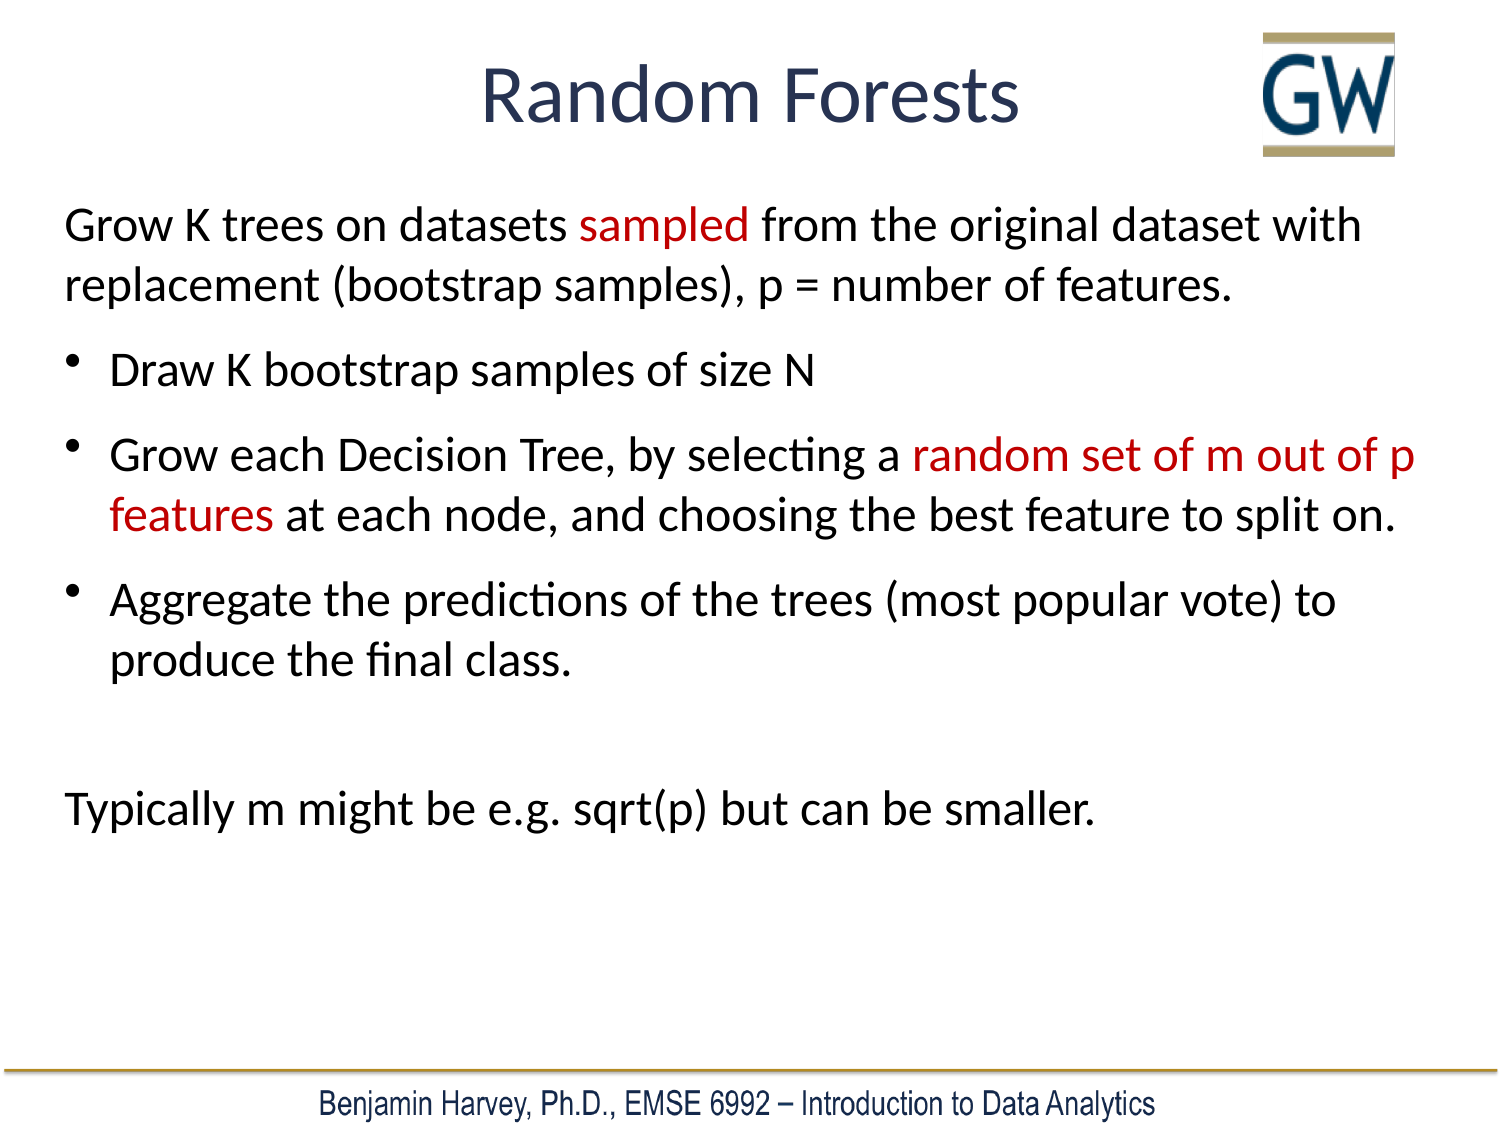

# Random Forests
Grow K trees on datasets sampled from the original dataset with
replacement (bootstrap samples), p = number of features.
Draw K bootstrap samples of size N
Grow each Decision Tree, by selecting a random set of m out of p
features at each node, and choosing the best feature to split on.
Aggregate the predictions of the trees (most popular vote) to  produce the final class.

Typically m might be e.g. sqrt(p) but can be smaller.